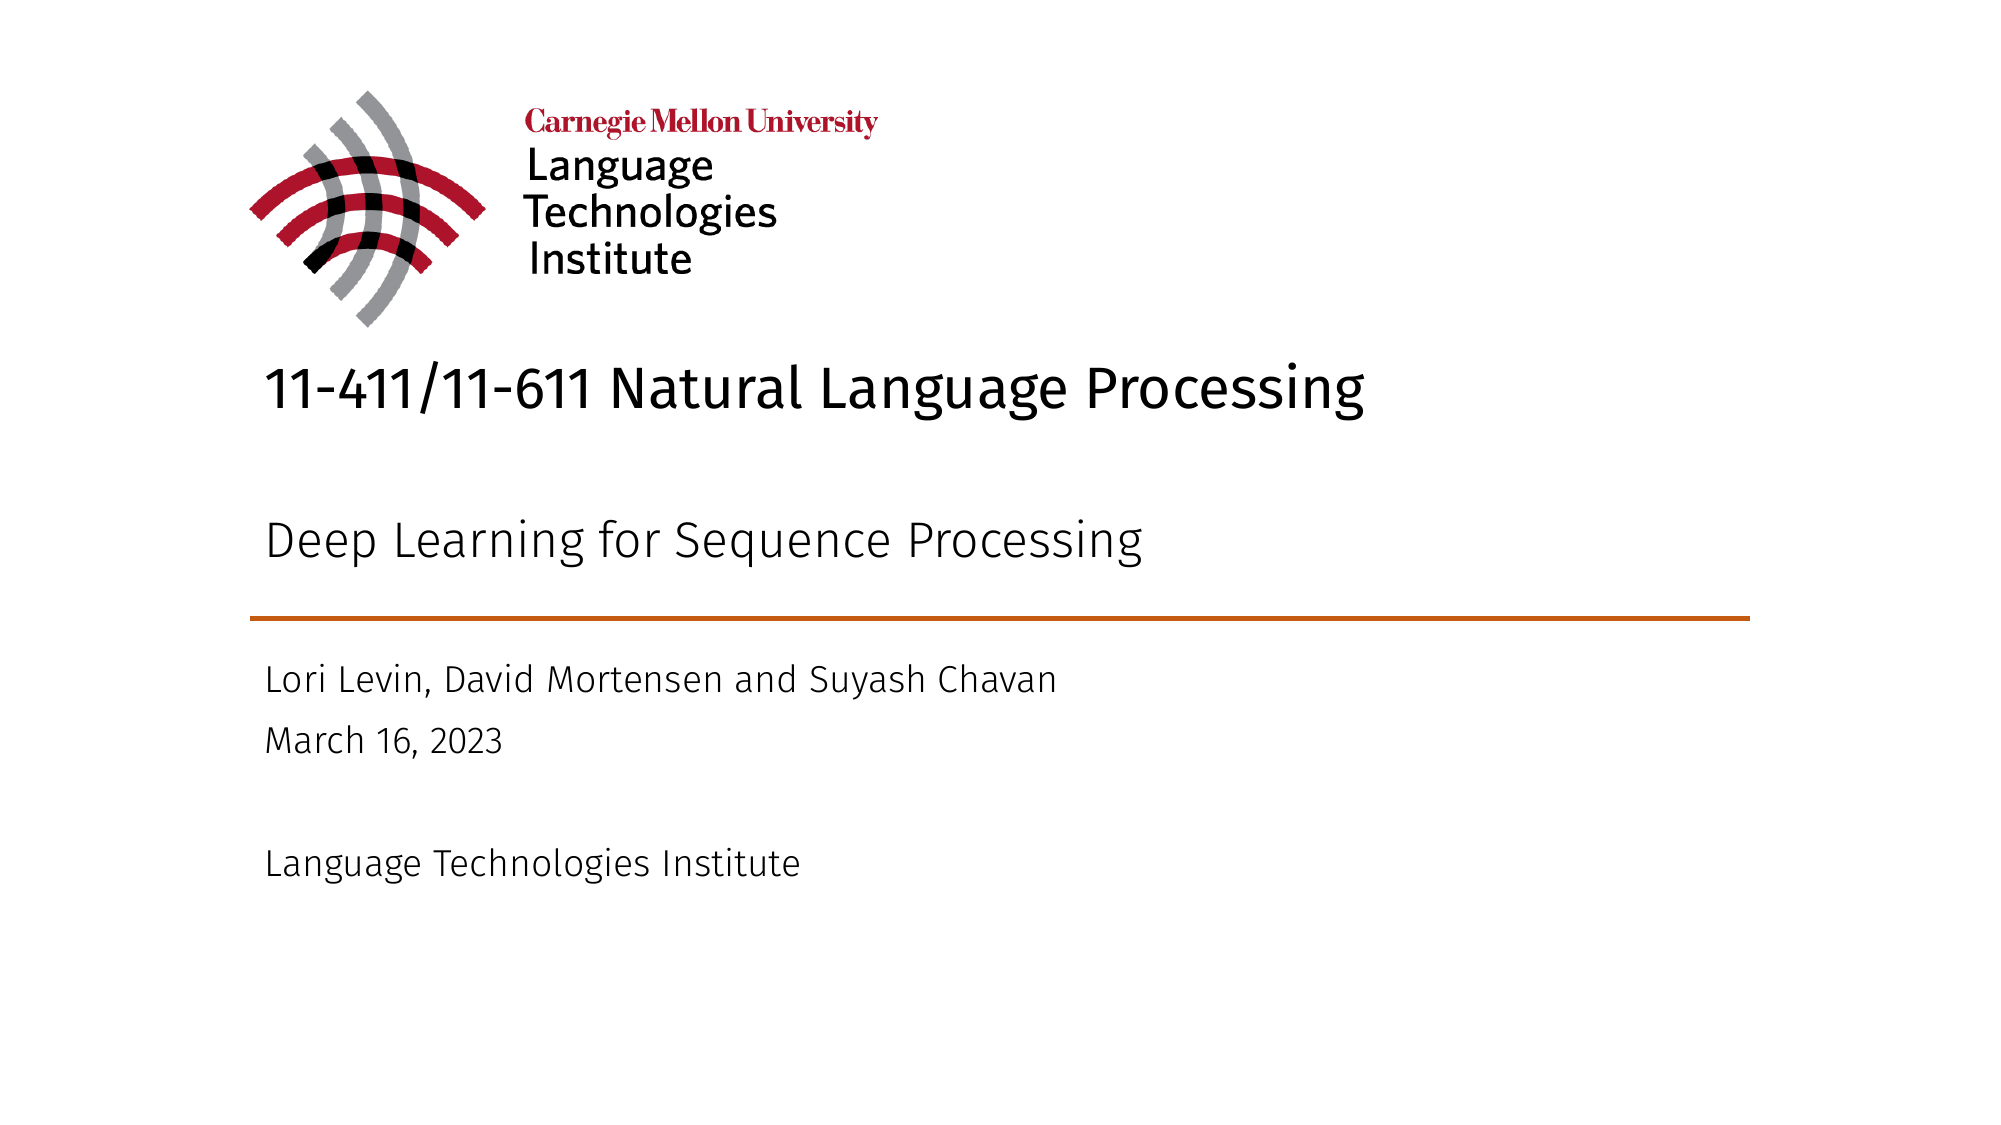

# Deep Learning for Sequence Processing
Lori Levin, David Mortensen and Suyash Chavan
March 16, 2023

Language Technologies Institute